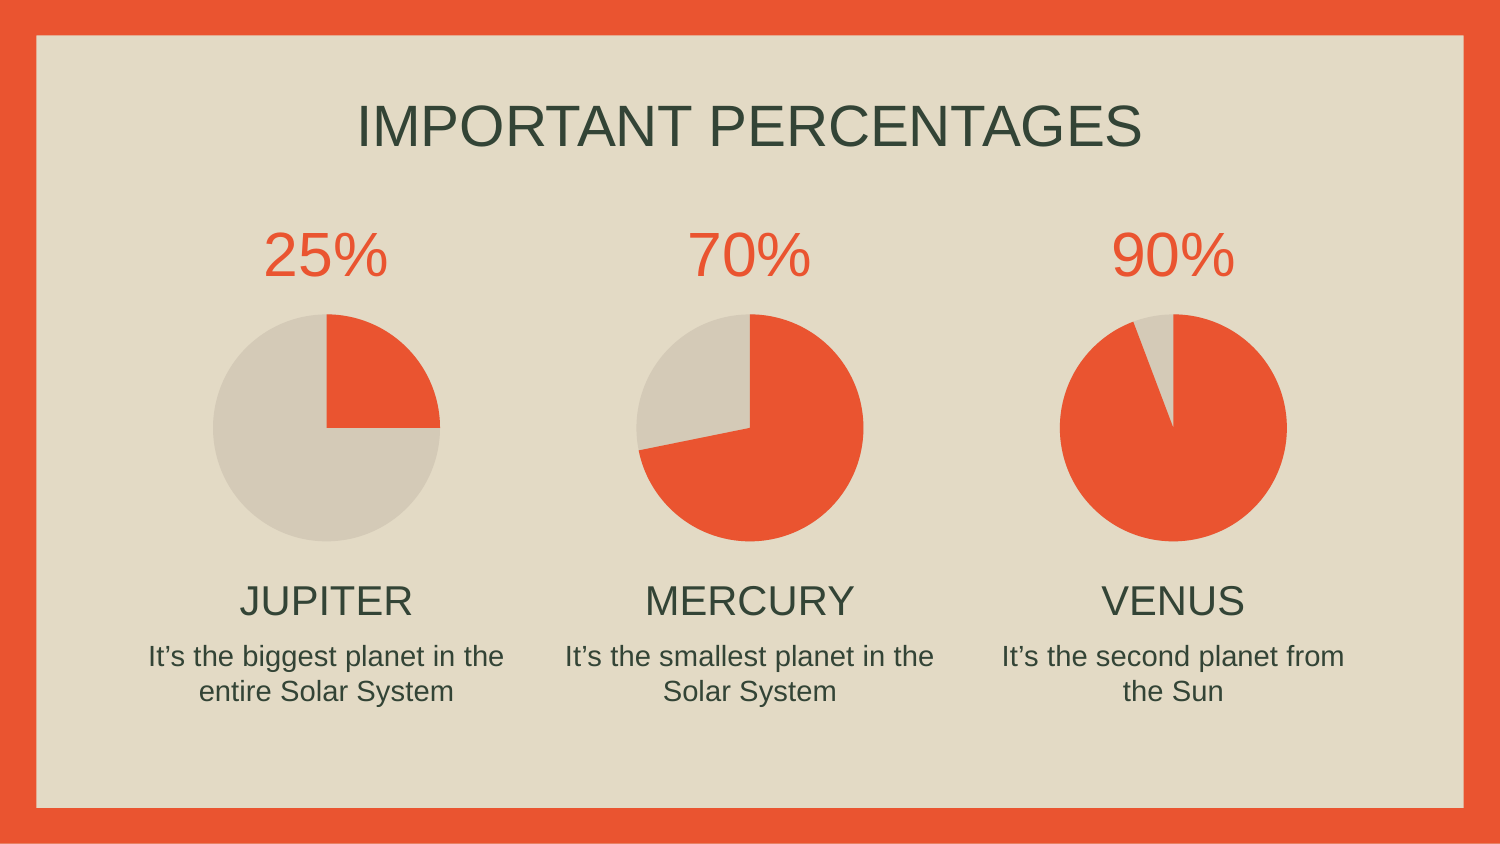

# IMPORTANT PERCENTAGES
25%
70%
90%

JUPITER
MERCURY
VENUS
It’s the biggest planet in the entire Solar System
It’s the smallest planet in the Solar System
It’s the second planet from the Sun